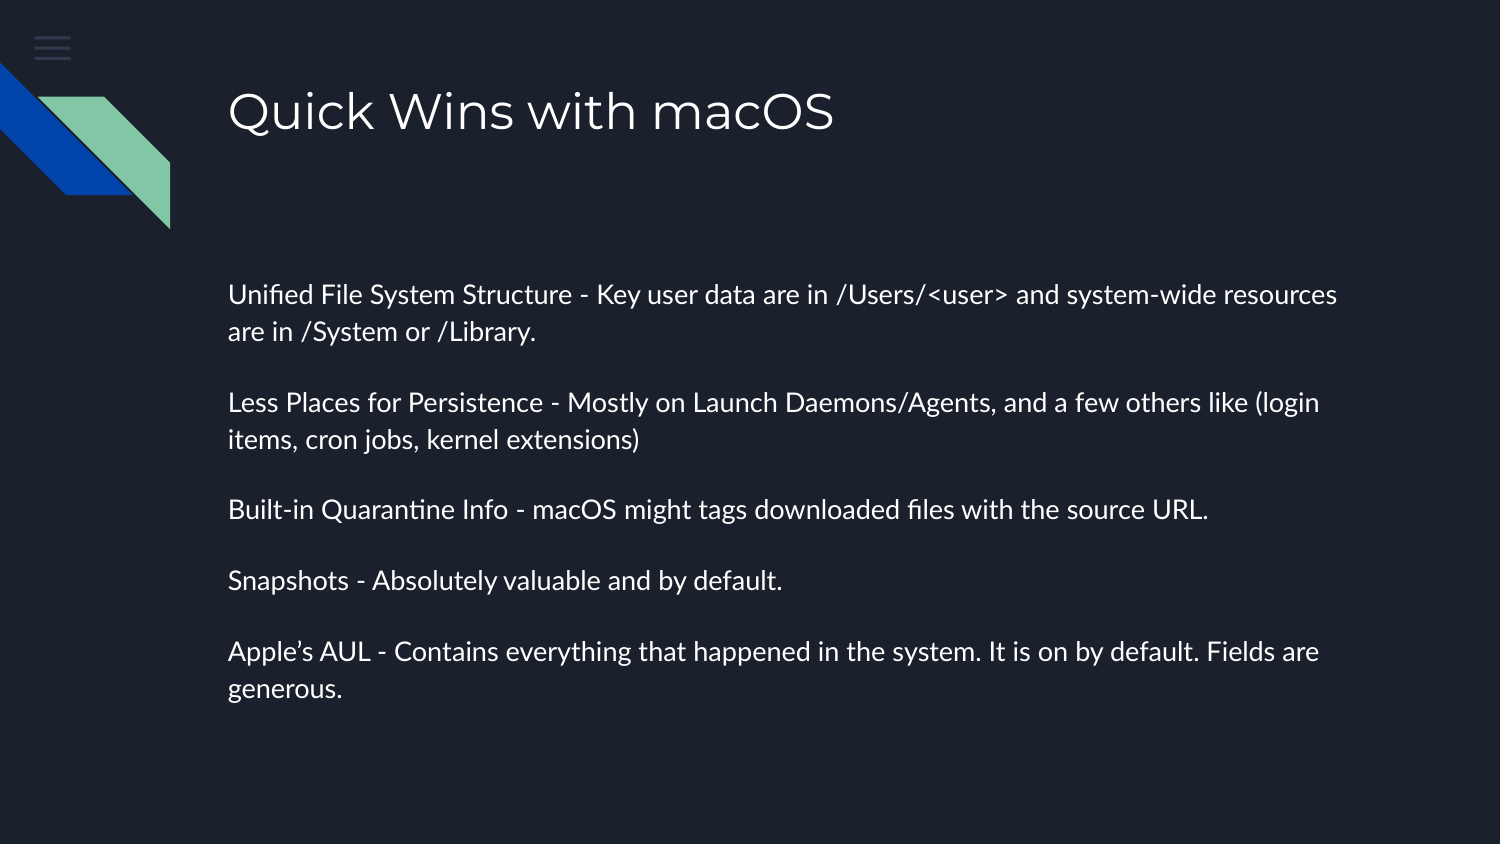

# Quick Wins with macOS
Unified File System Structure - Key user data are in /Users/<user> and system-wide resources are in /System or /Library.
Less Places for Persistence - Mostly on Launch Daemons/Agents, and a few others like (login items, cron jobs, kernel extensions)
Built-in Quarantine Info - macOS might tags downloaded files with the source URL.
Snapshots - Absolutely valuable and by default.
Apple’s AUL - Contains everything that happened in the system. It is on by default. Fields are generous.